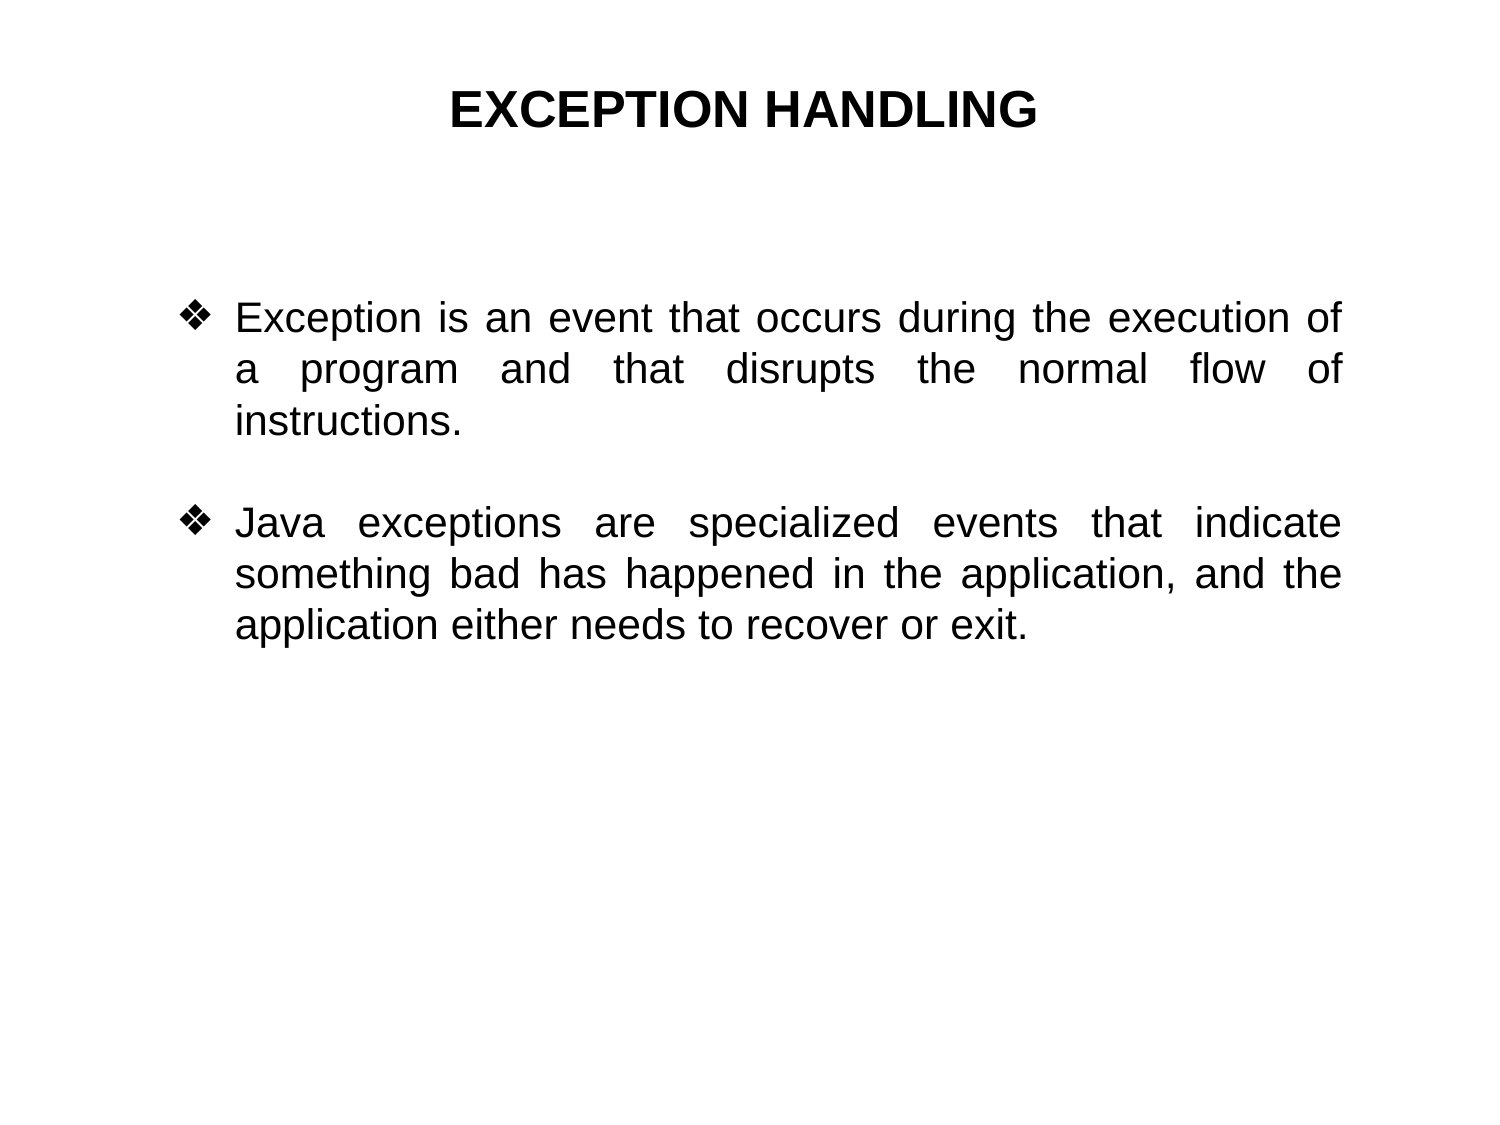

EXCEPTION HANDLING
Exception is an event that occurs during the execution of a program and that disrupts the normal flow of instructions.

Java exceptions are specialized events that indicate something bad has happened in the application, and the application either needs to recover or exit.